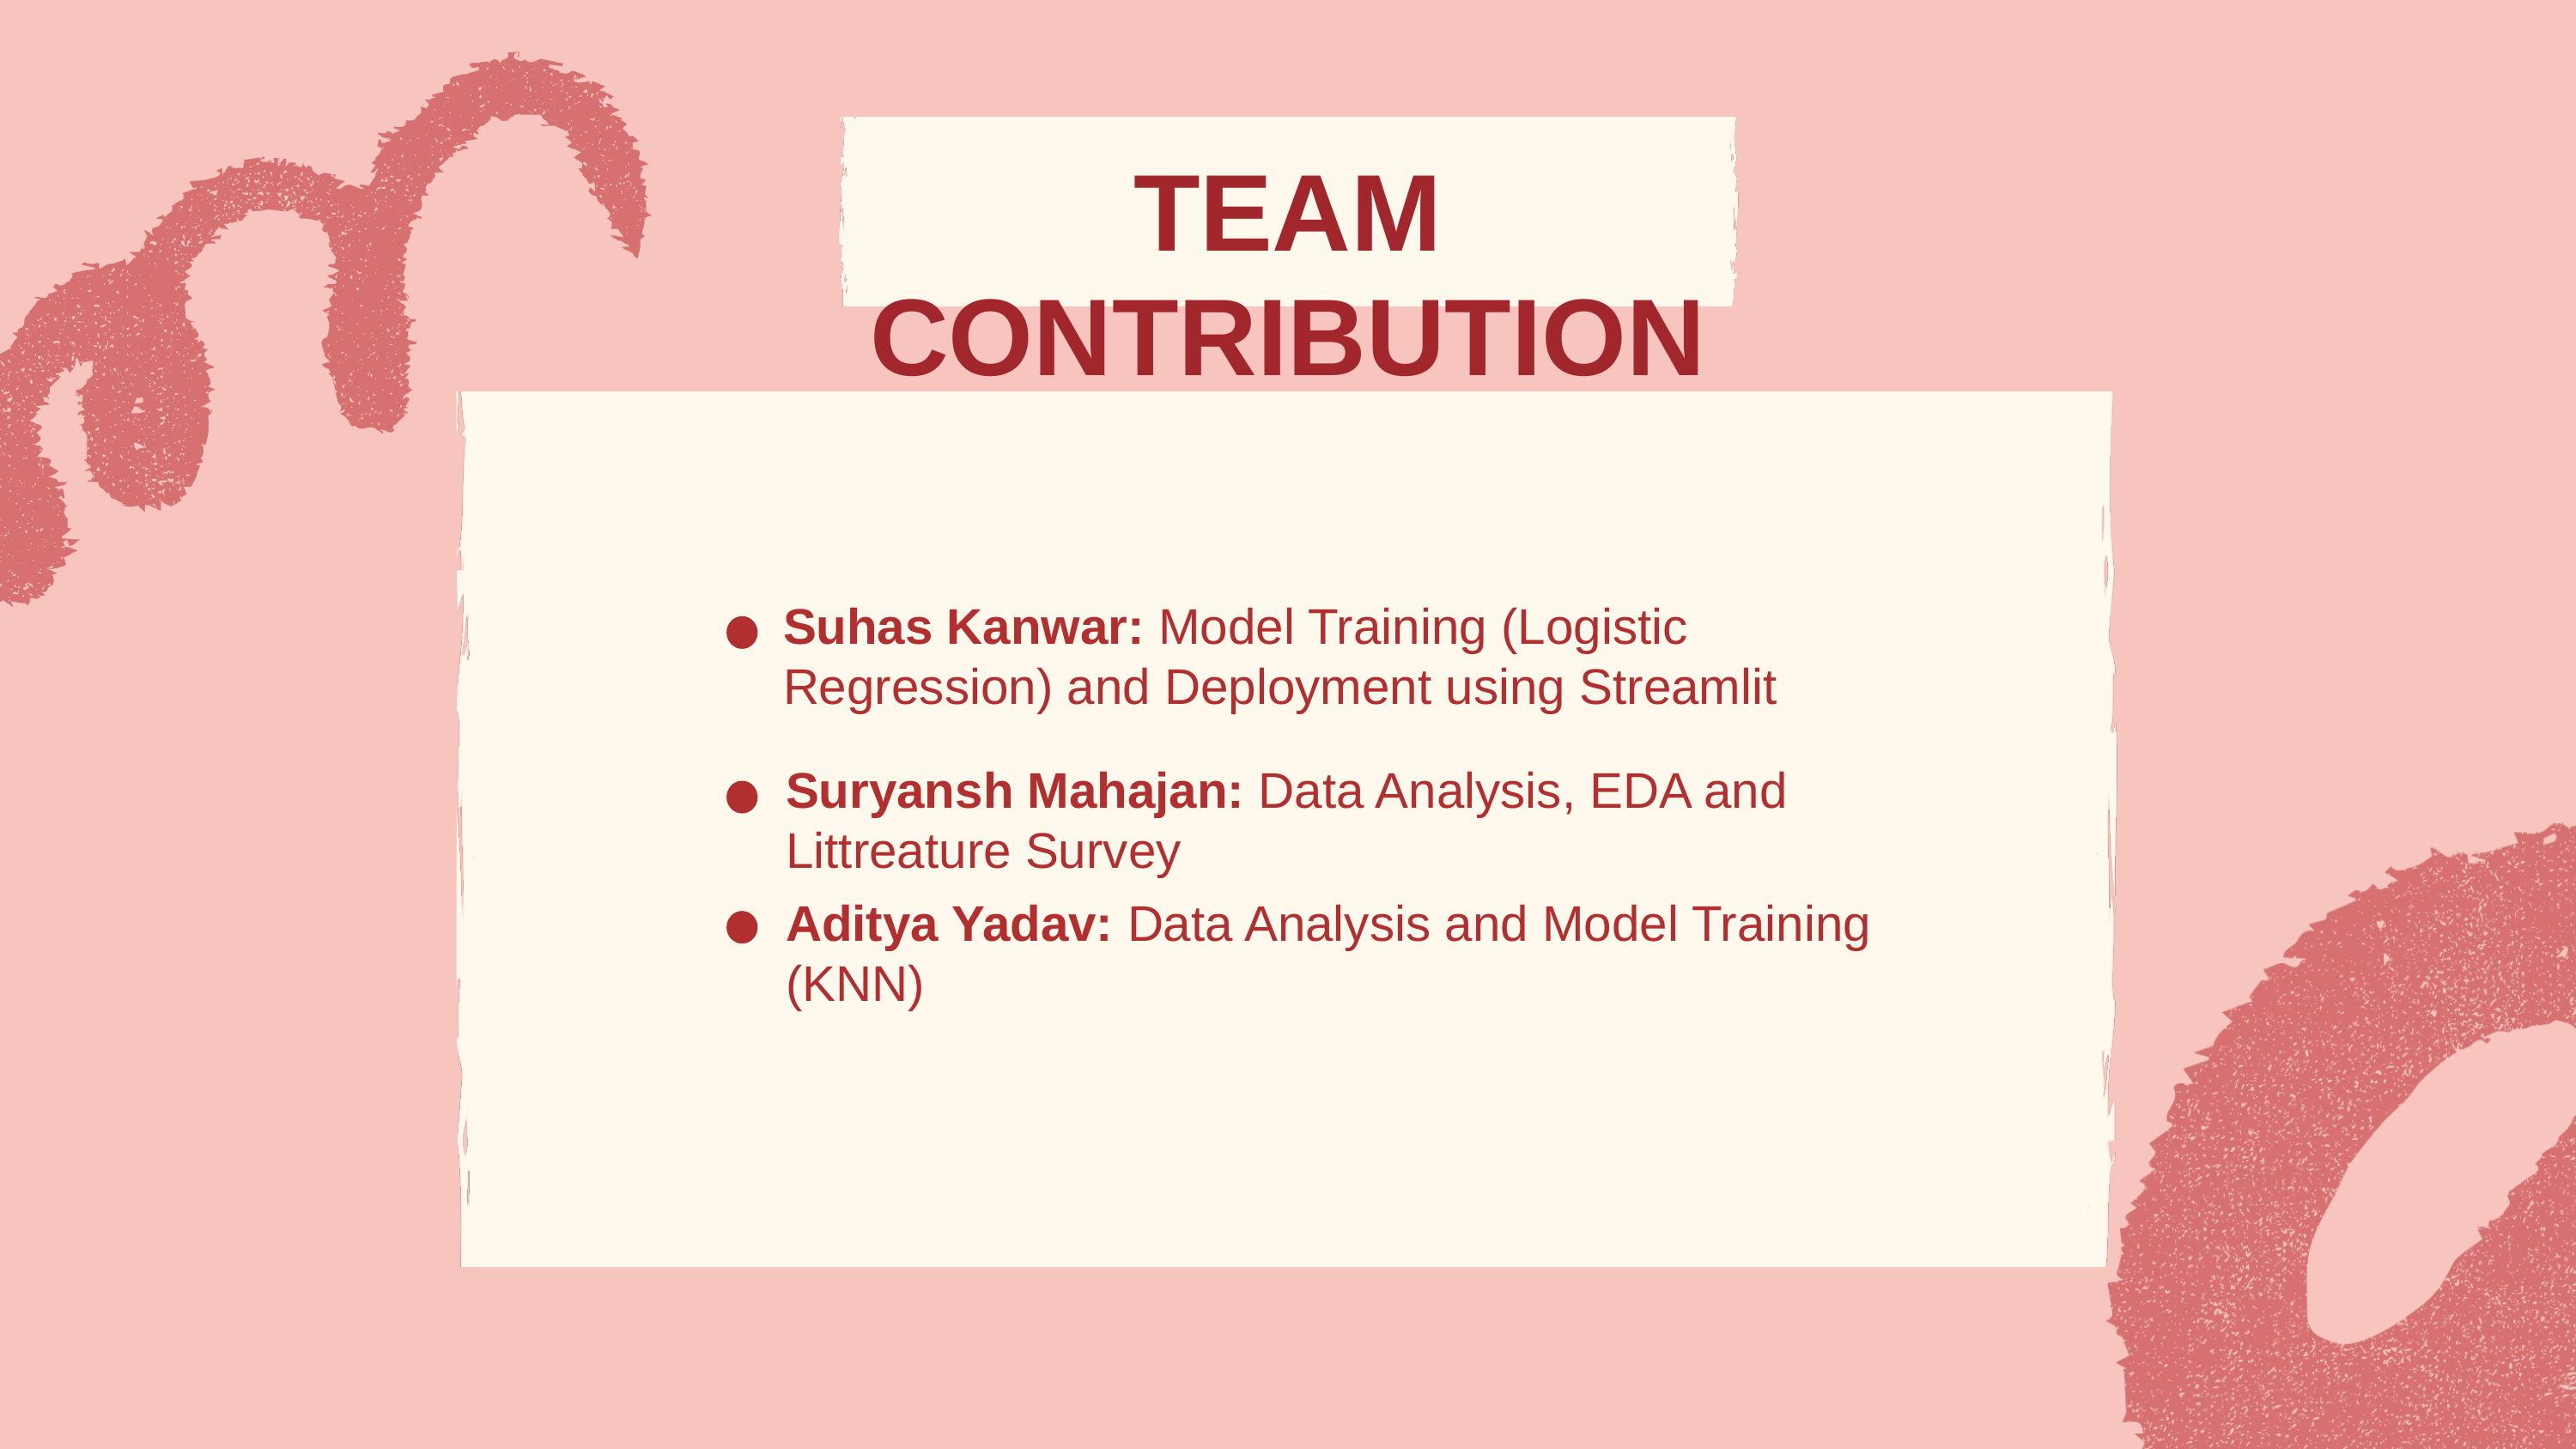

TEAM CONTRIBUTION

Suhas Kanwar: Model Training (Logistic Regression) and Deployment using Streamlit

Suryansh Mahajan: Data Analysis, EDA and Littreature Survey

Aditya Yadav: Data Analysis and Model Training (KNN)